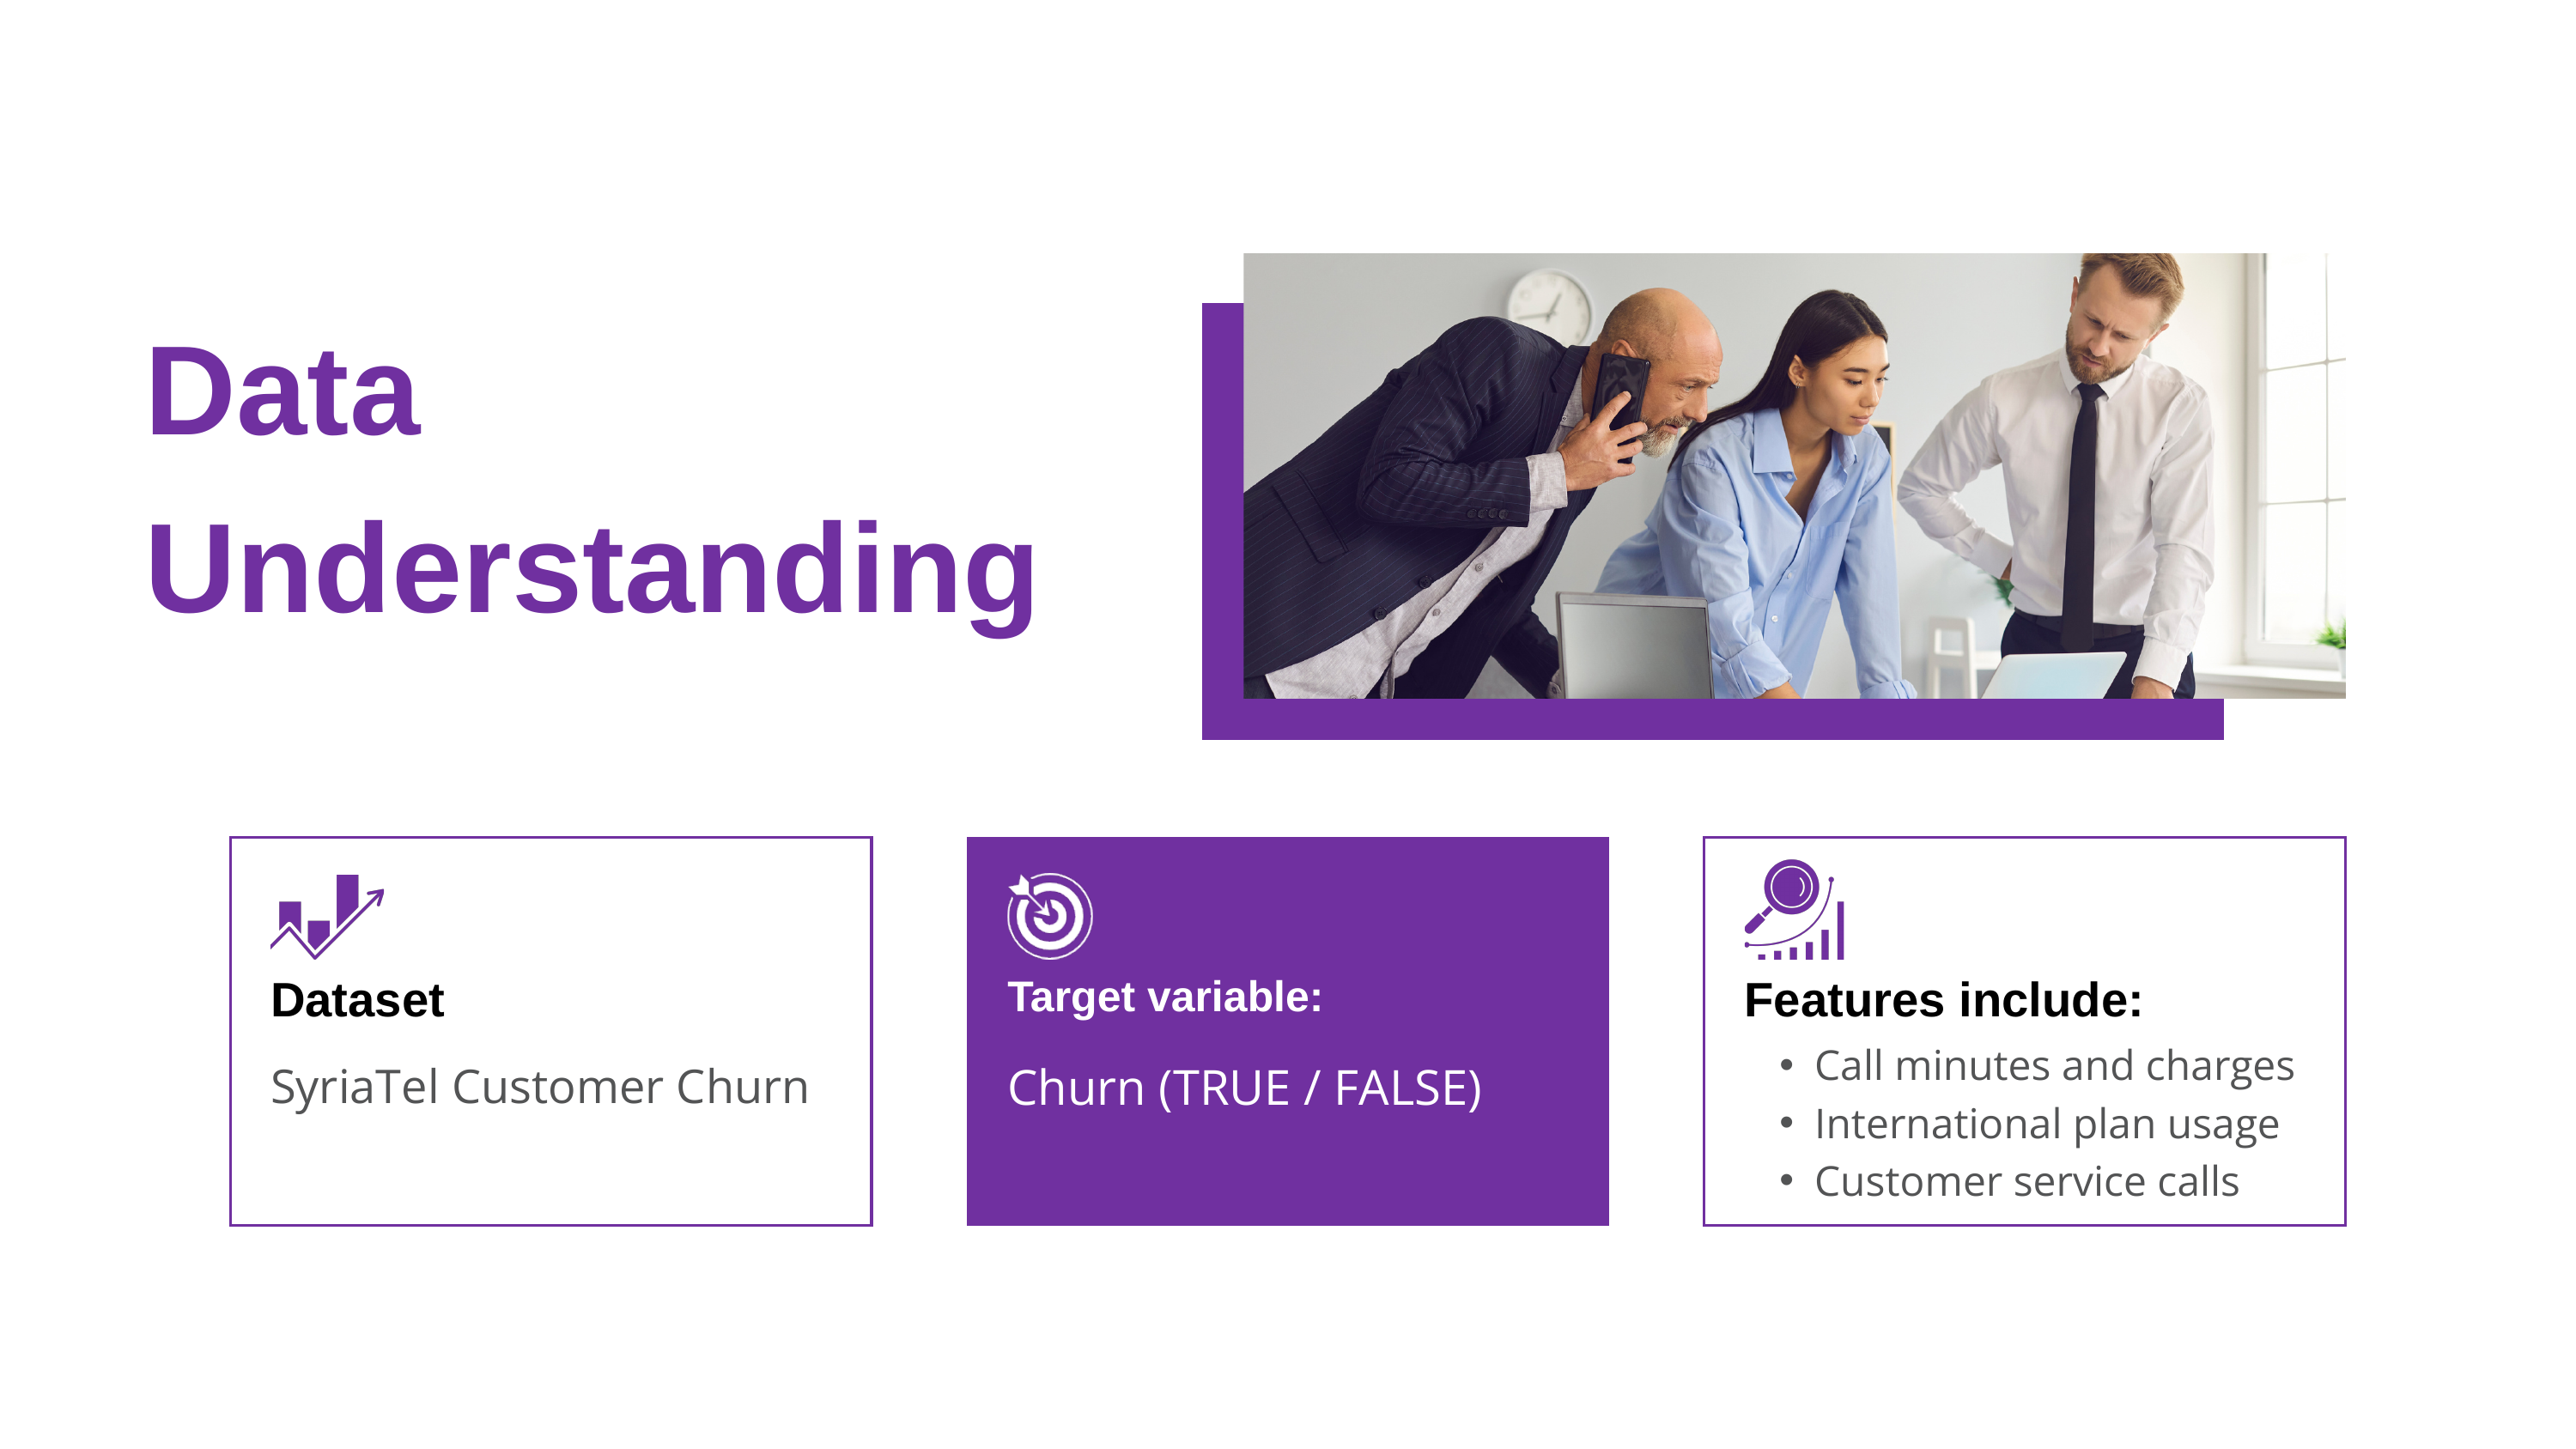

Data Understanding

Dataset
Features include:
Target variable:
Call minutes and charges
International plan usage
Customer service calls

SyriaTel Customer Churn
Churn (TRUE / FALSE)